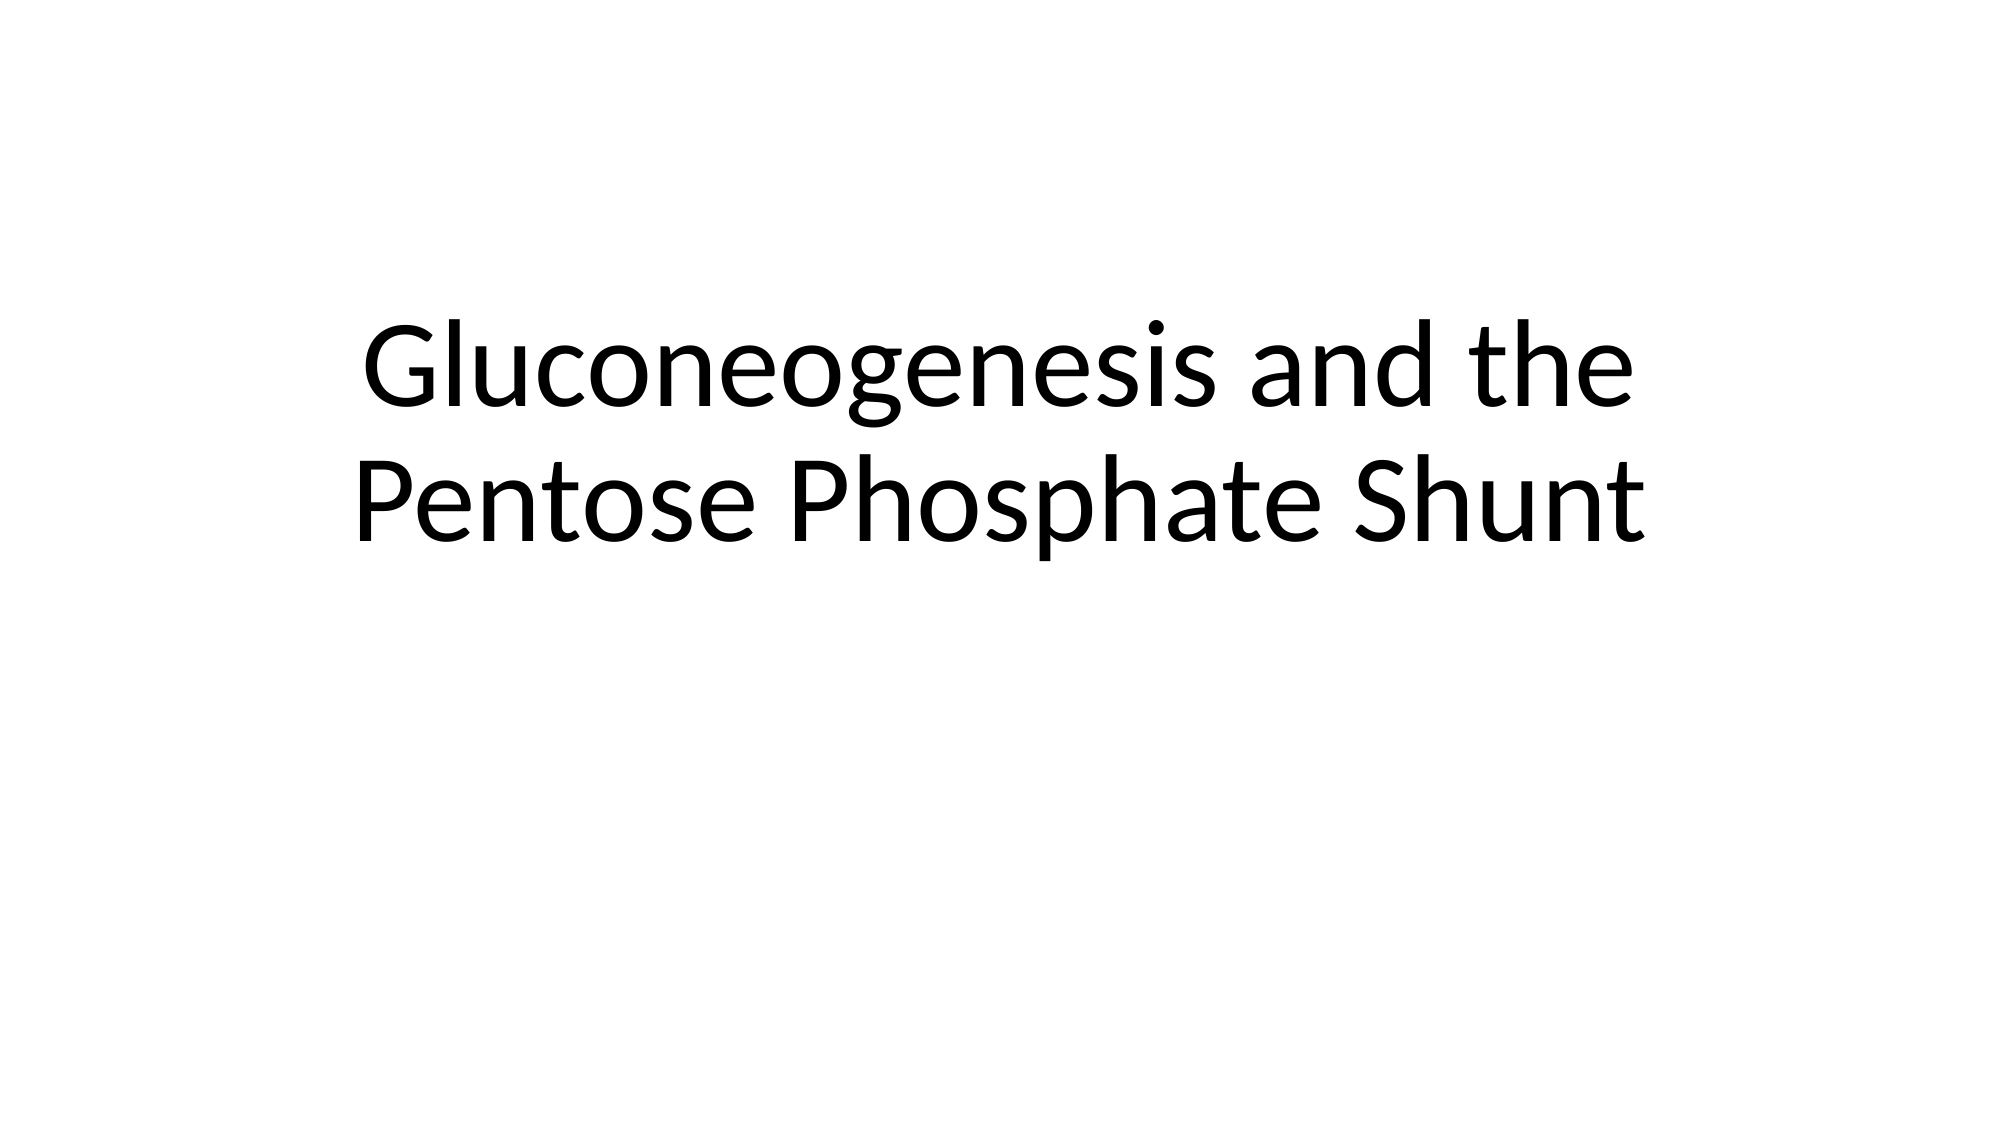

# Gluconeogenesis and the Pentose Phosphate Shunt